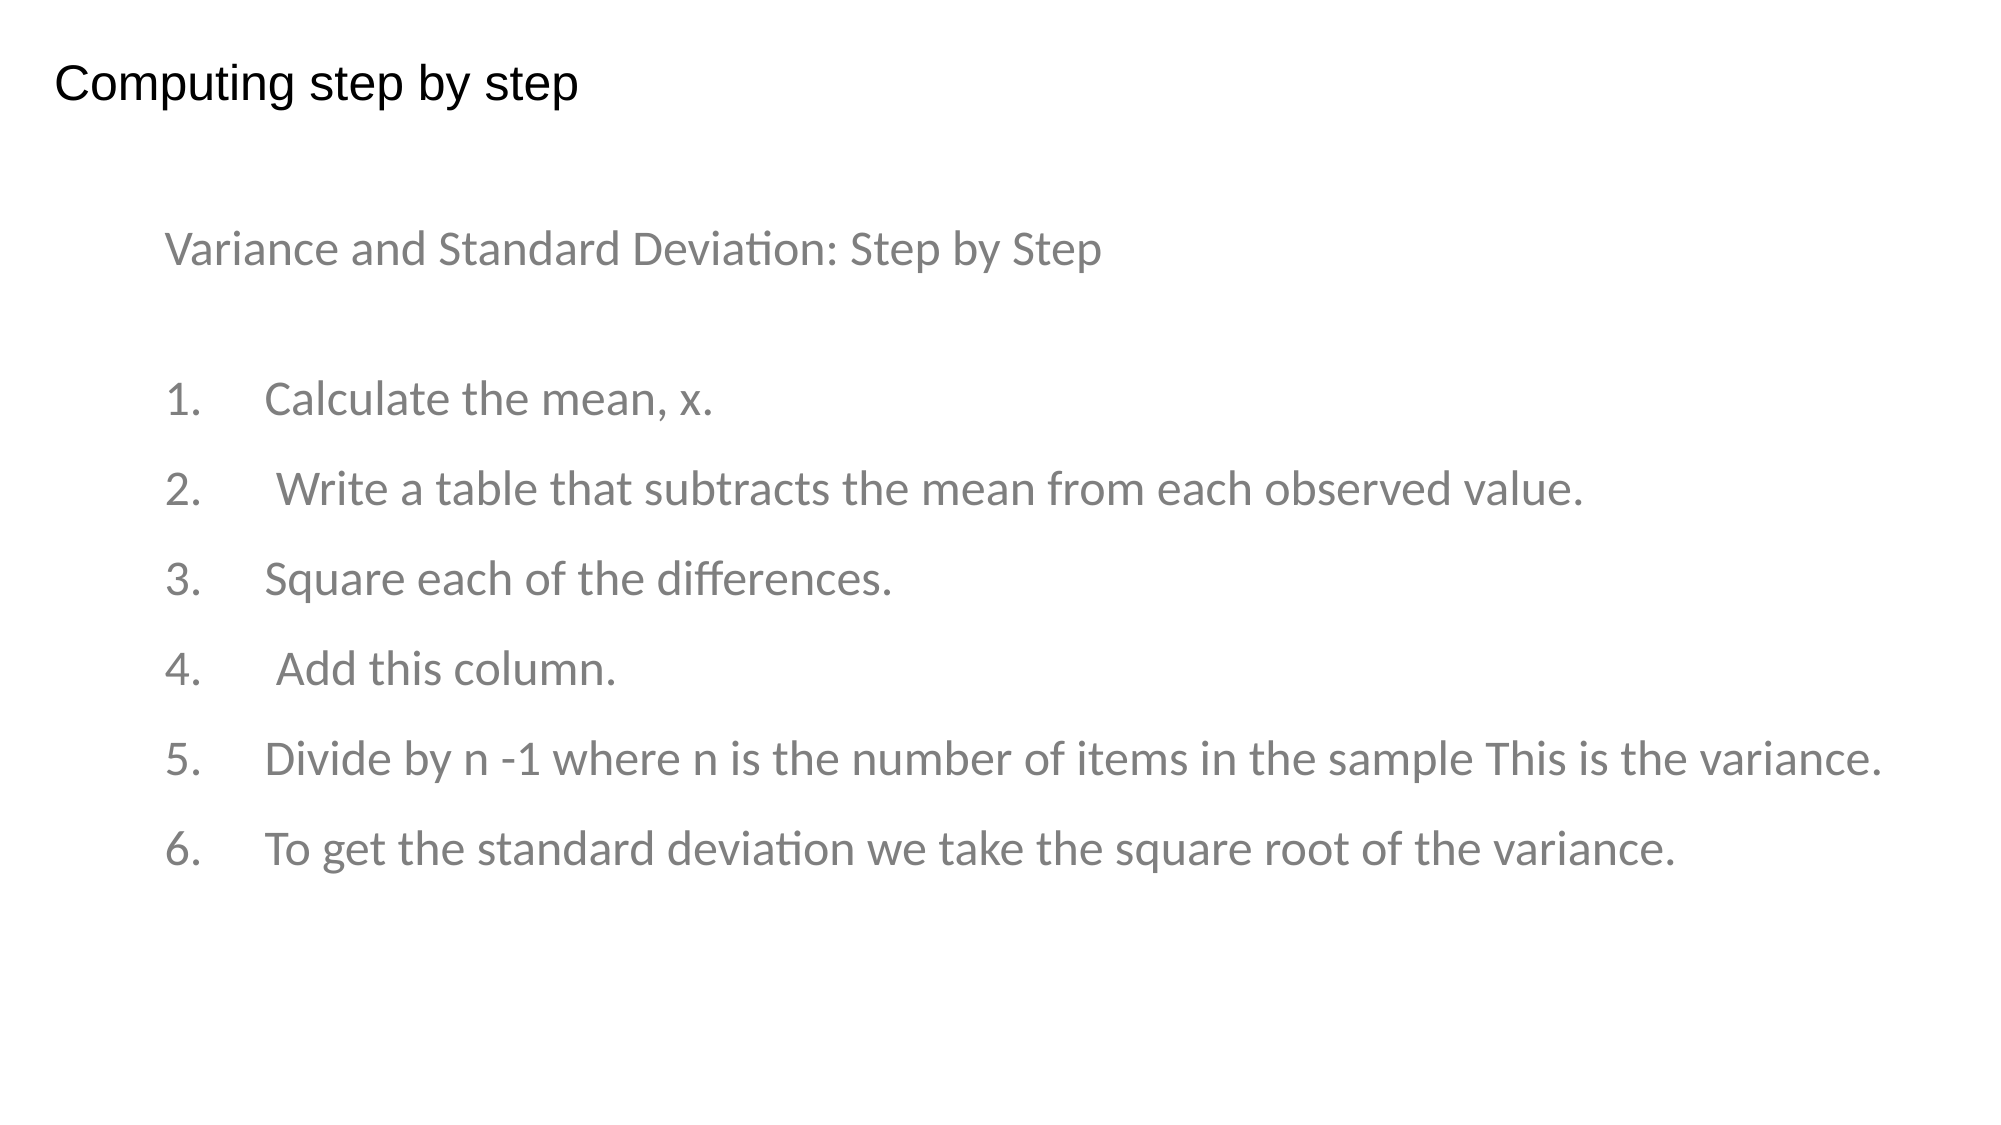

Computing step by step
Variance and Standard Deviation: Step by Step

Calculate the mean, x.
 Write a table that subtracts the mean from each observed value.
Square each of the differences.
 Add this column.
Divide by n -1 where n is the number of items in the sample This is the variance.
To get the standard deviation we take the square root of the variance.